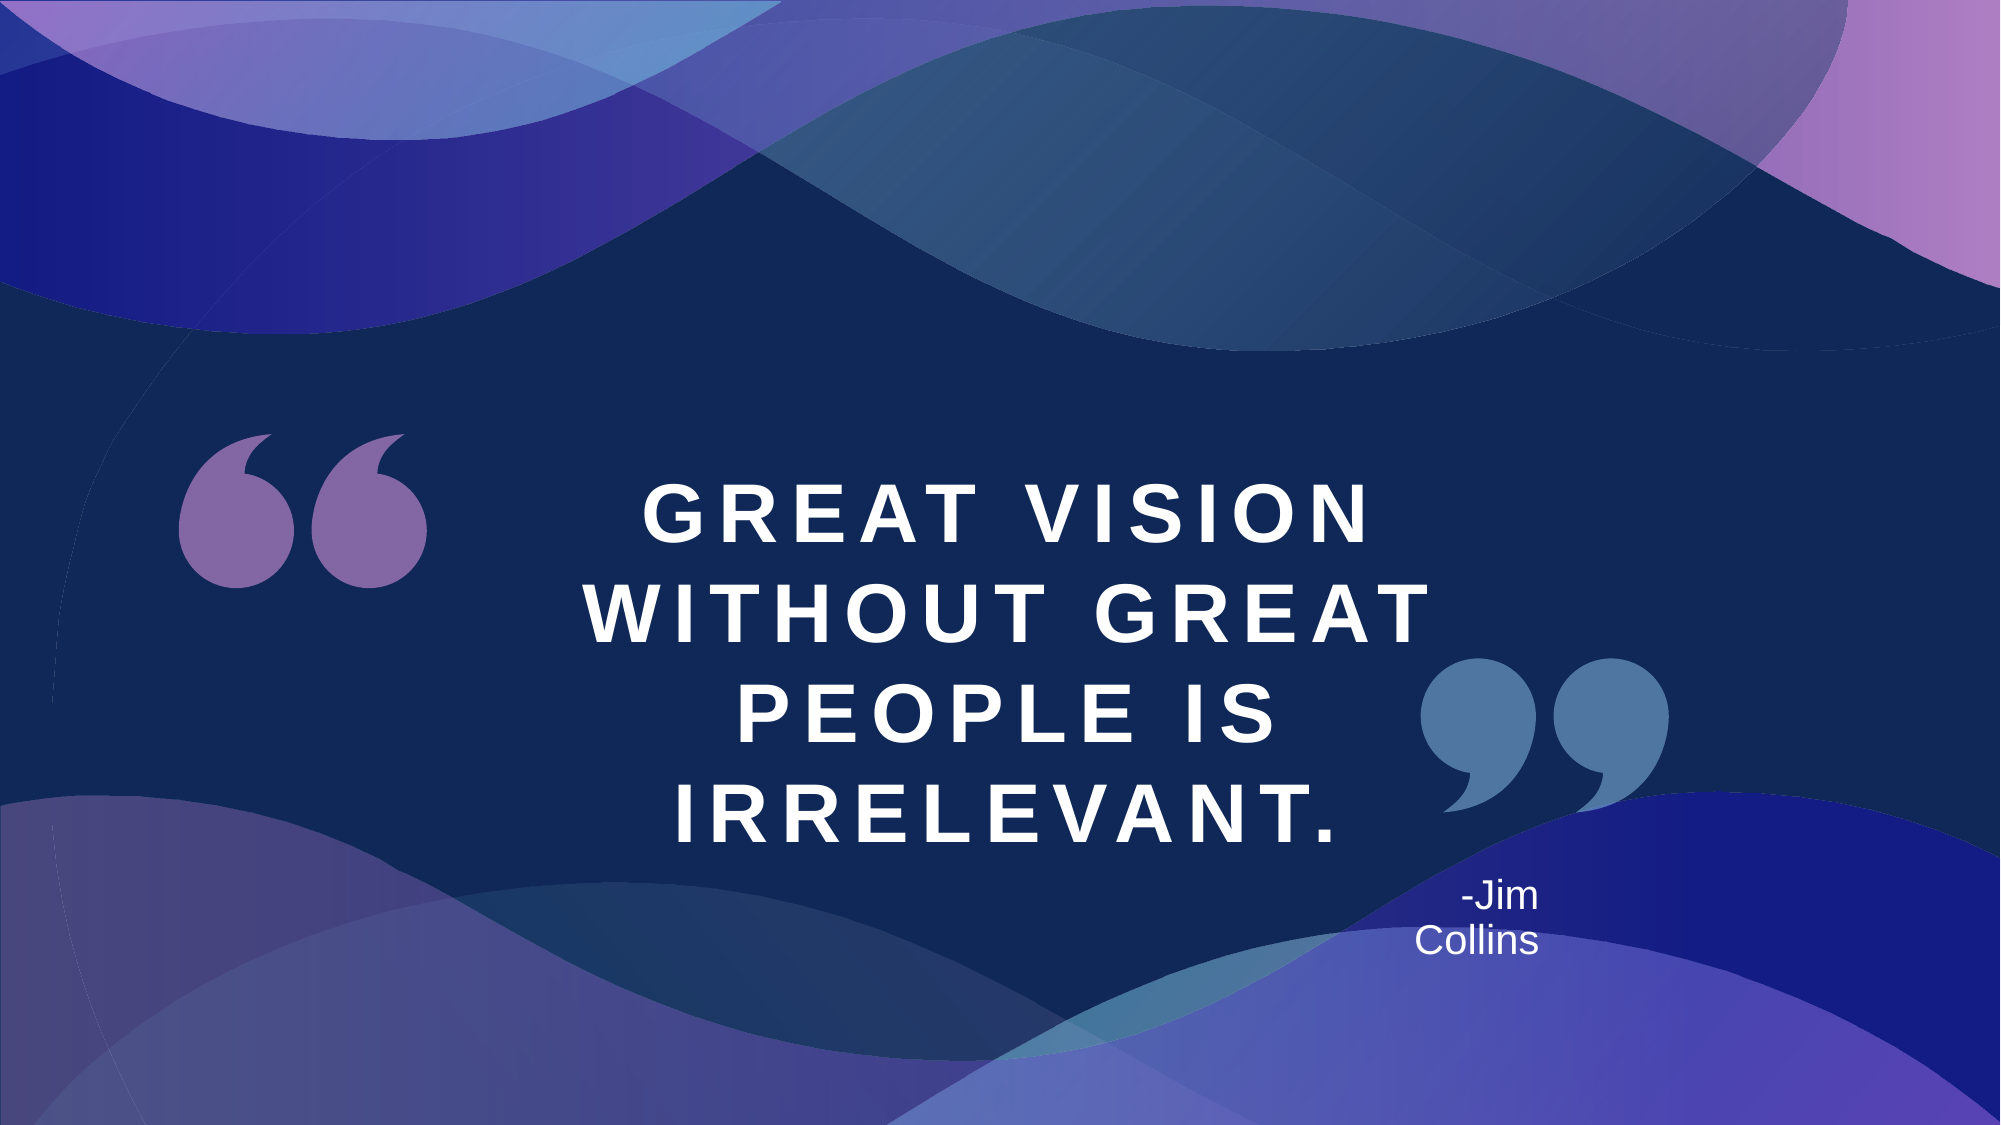

# great vision without great people is irrelevant.

-Jim Collins